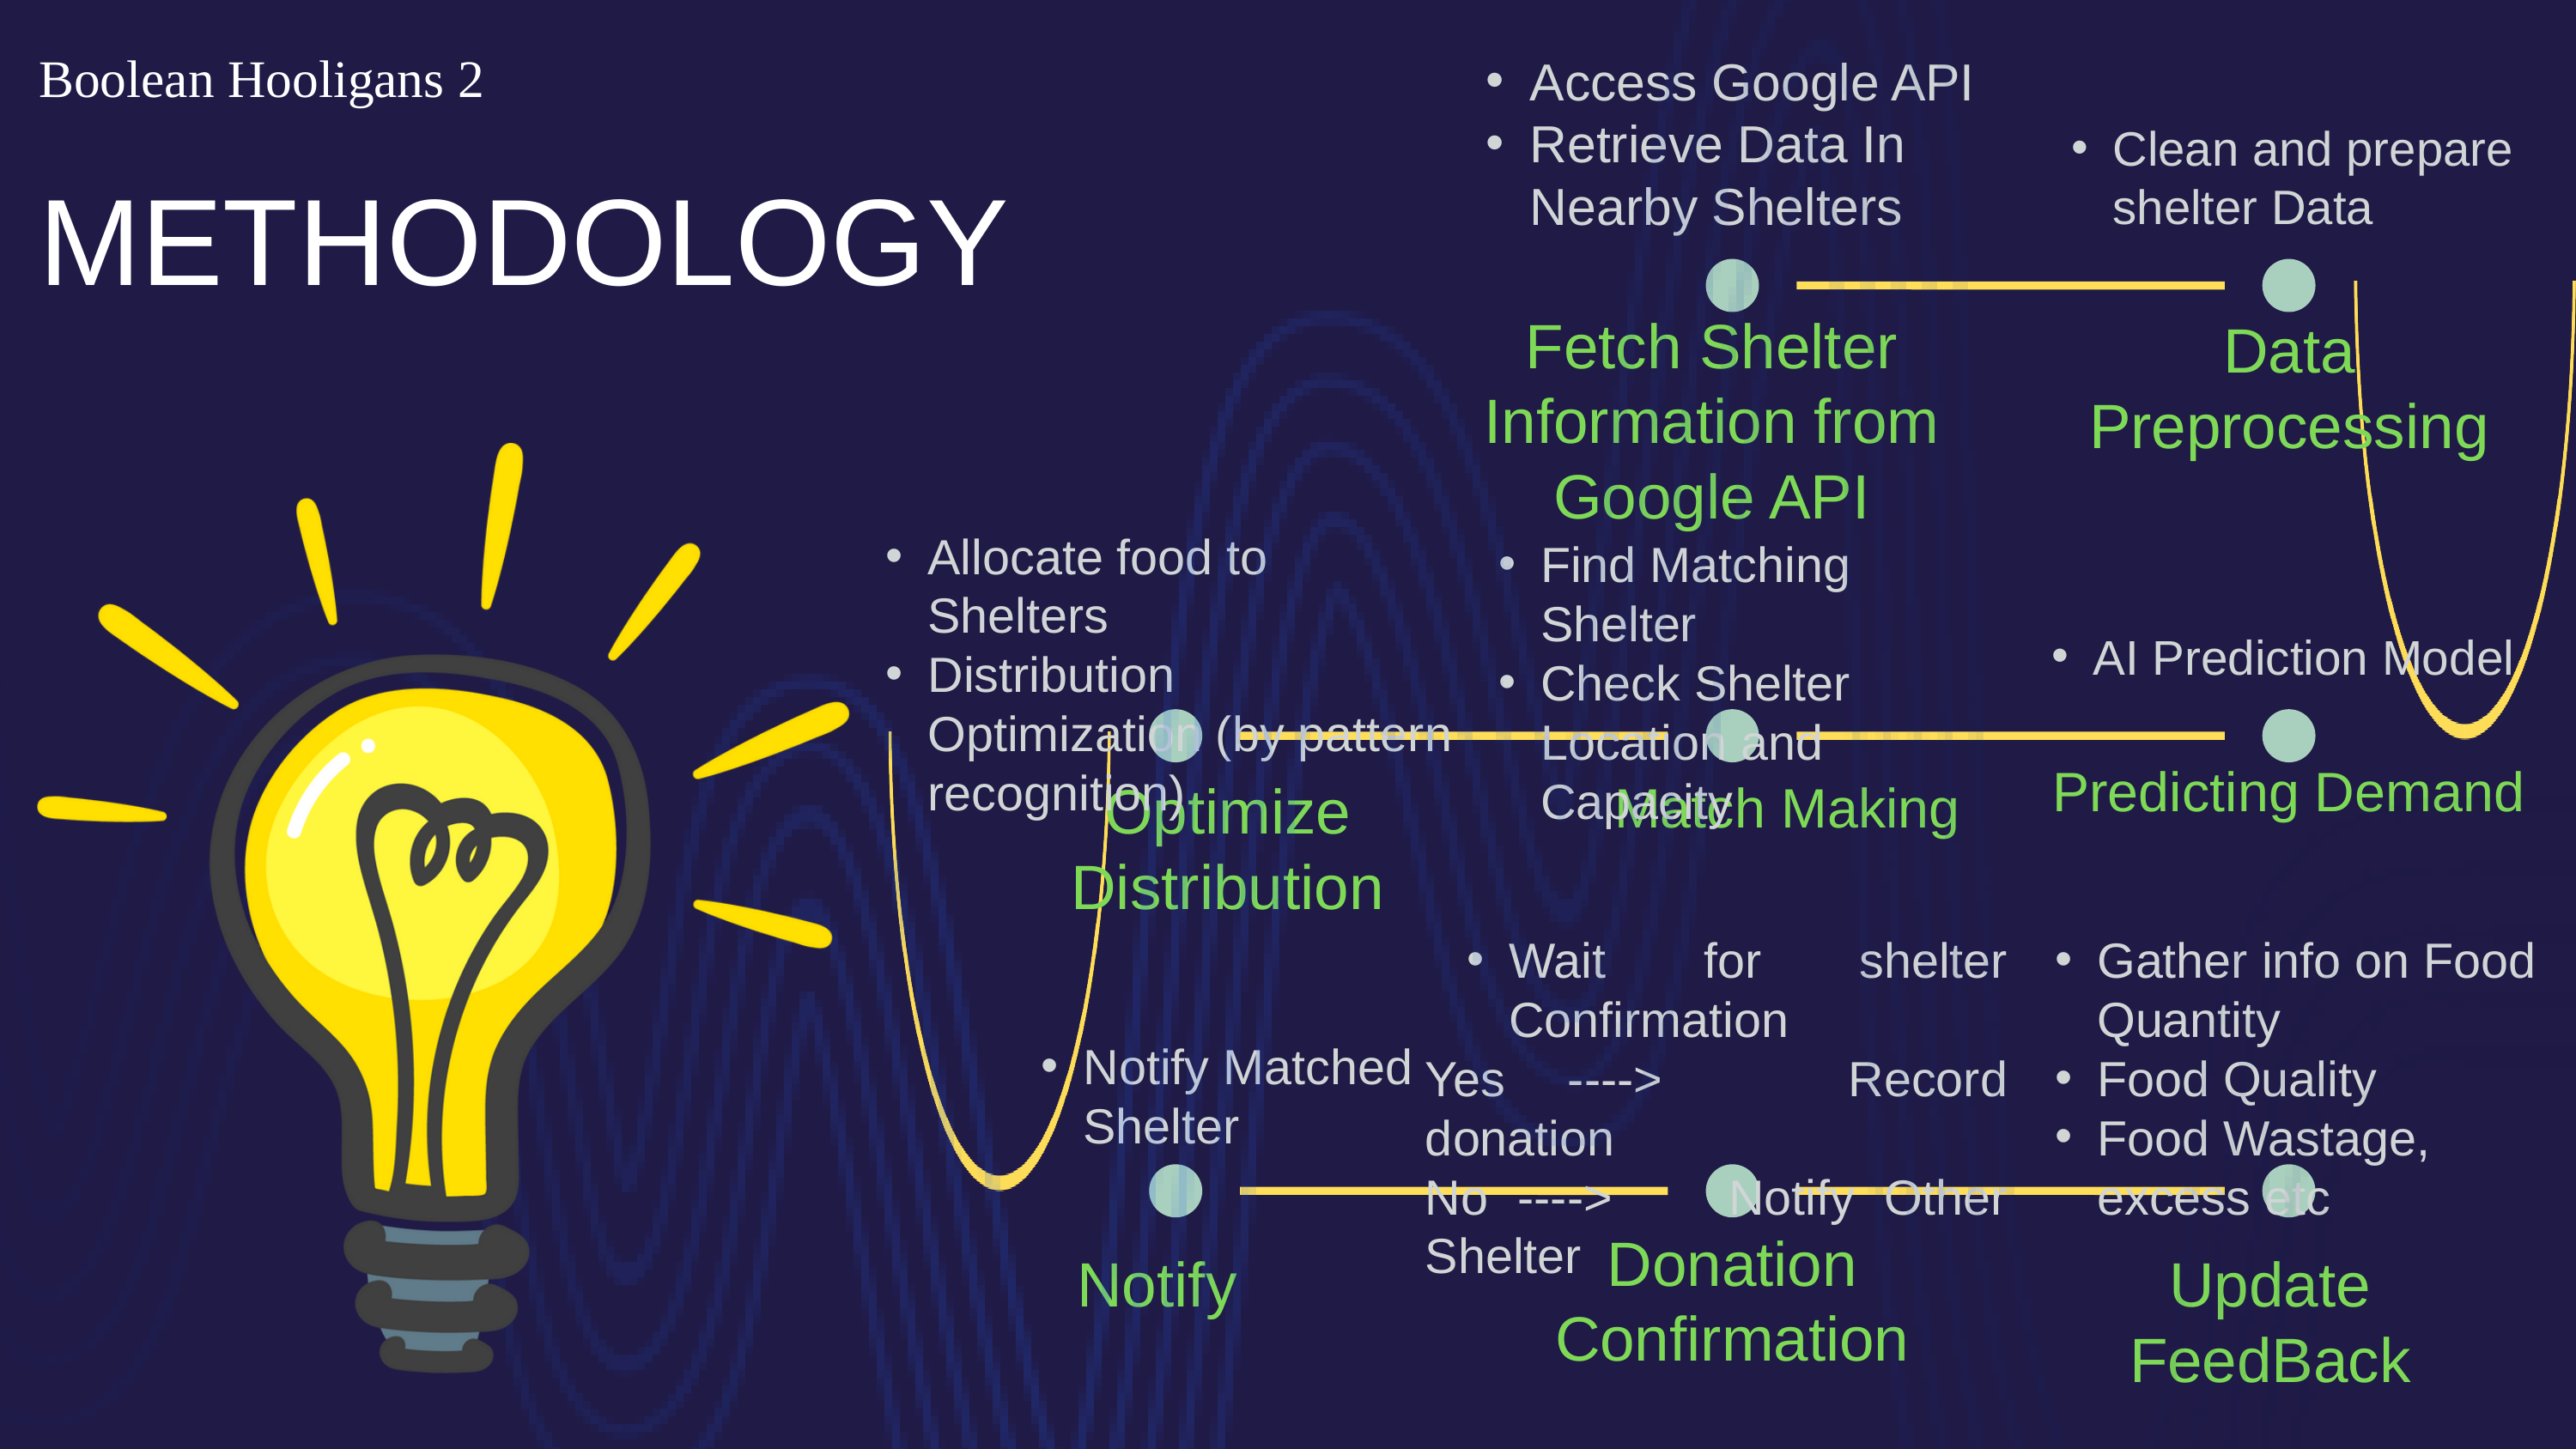

Boolean Hooligans 2
Access Google API
Retrieve Data In Nearby Shelters

Clean and prepare shelter Data
METHODOLOGY

Fetch Shelter Information from Google API
Data Preprocessing

Allocate food to Shelters
Distribution Optimization (by pattern recognition)
Find Matching Shelter
Check Shelter Location and Capacity
AI Prediction Model

Predicting Demand
Optimize Distribution
Match Making

Wait for shelter Confirmation
Yes ---->   Record donation
No ---->    Notify Other Shelter
Gather info on Food Quantity
Food Quality
Food Wastage, excess etc
Notify Matched Shelter

Donation Confirmation
Notify
Update FeedBack